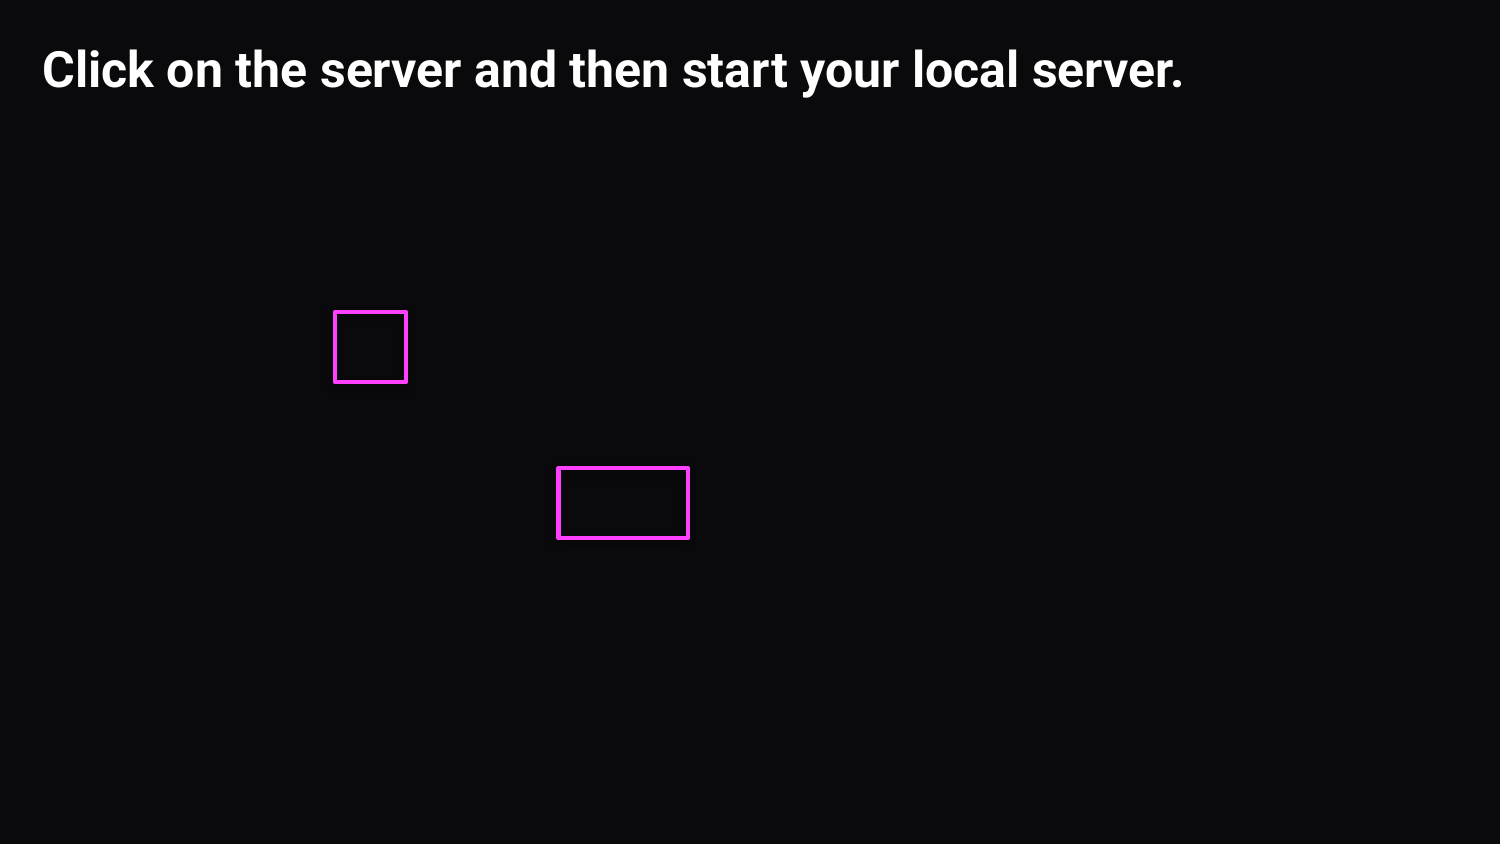

# Click on the server and then start your local server.